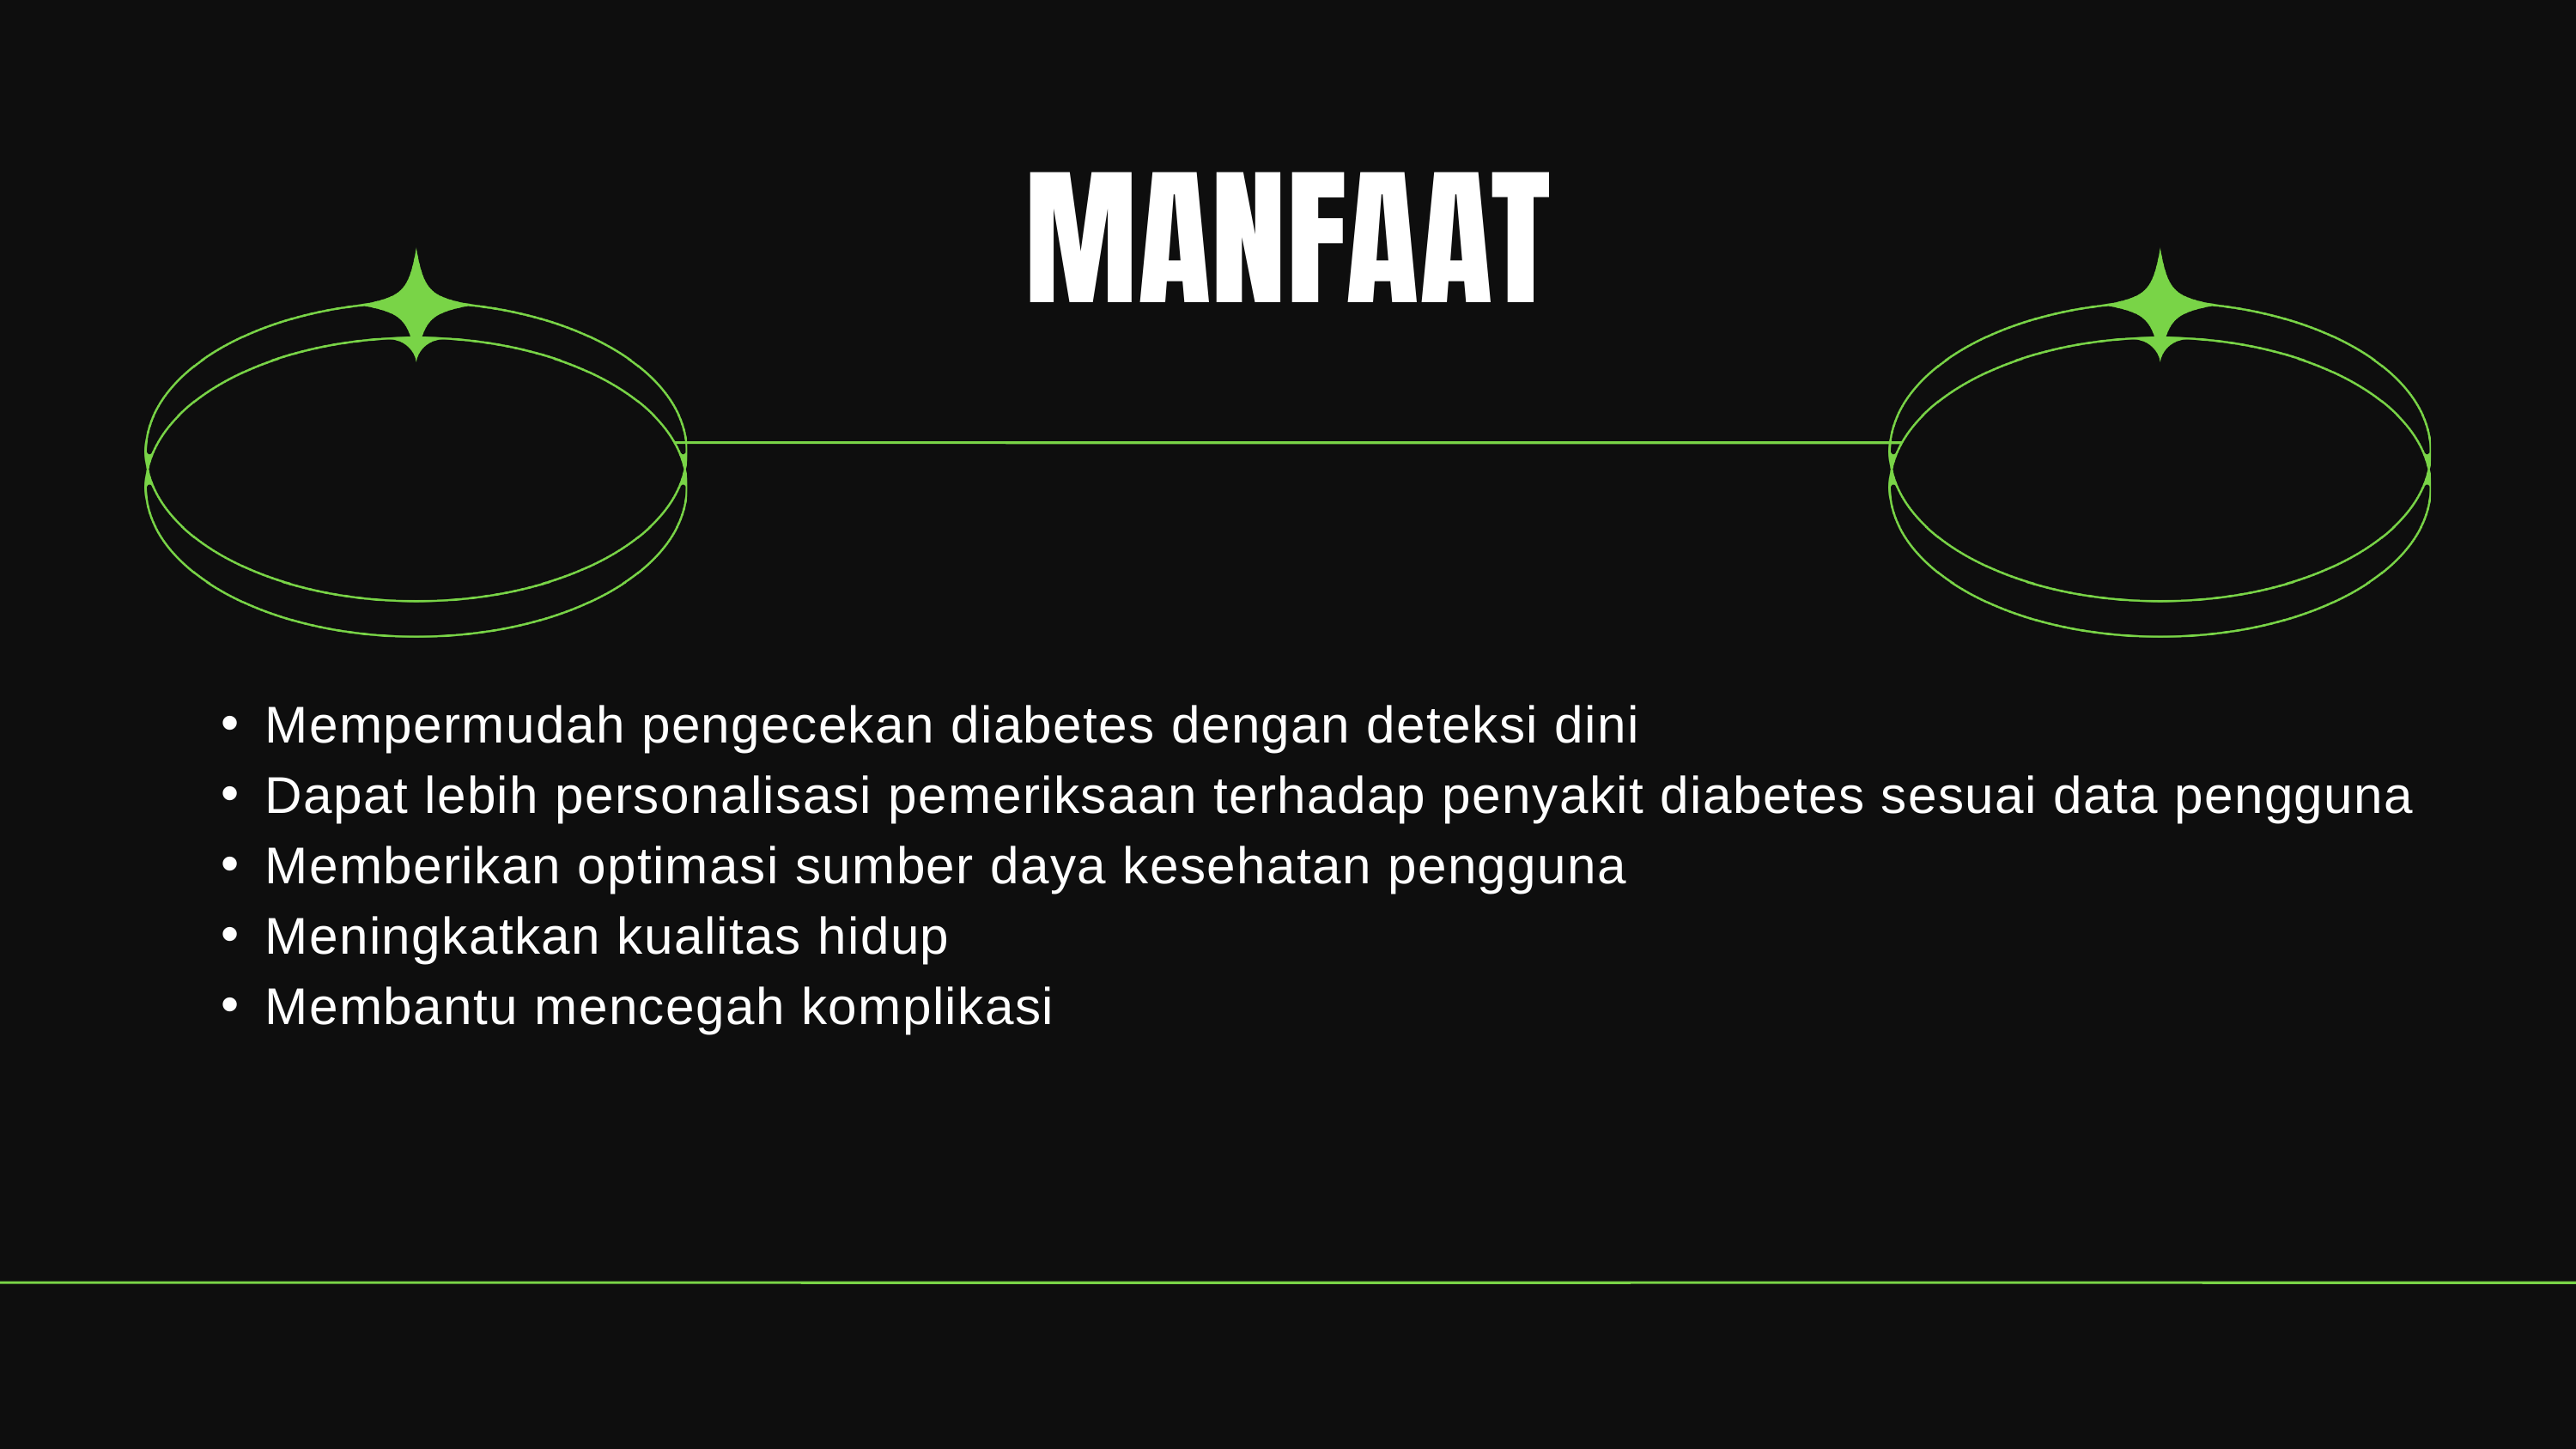

MANFAAT

Mempermudah pengecekan diabetes dengan deteksi dini
Dapat lebih personalisasi pemeriksaan terhadap penyakit diabetes sesuai data pengguna
Memberikan optimasi sumber daya kesehatan pengguna
Meningkatkan kualitas hidup
Membantu mencegah komplikasi